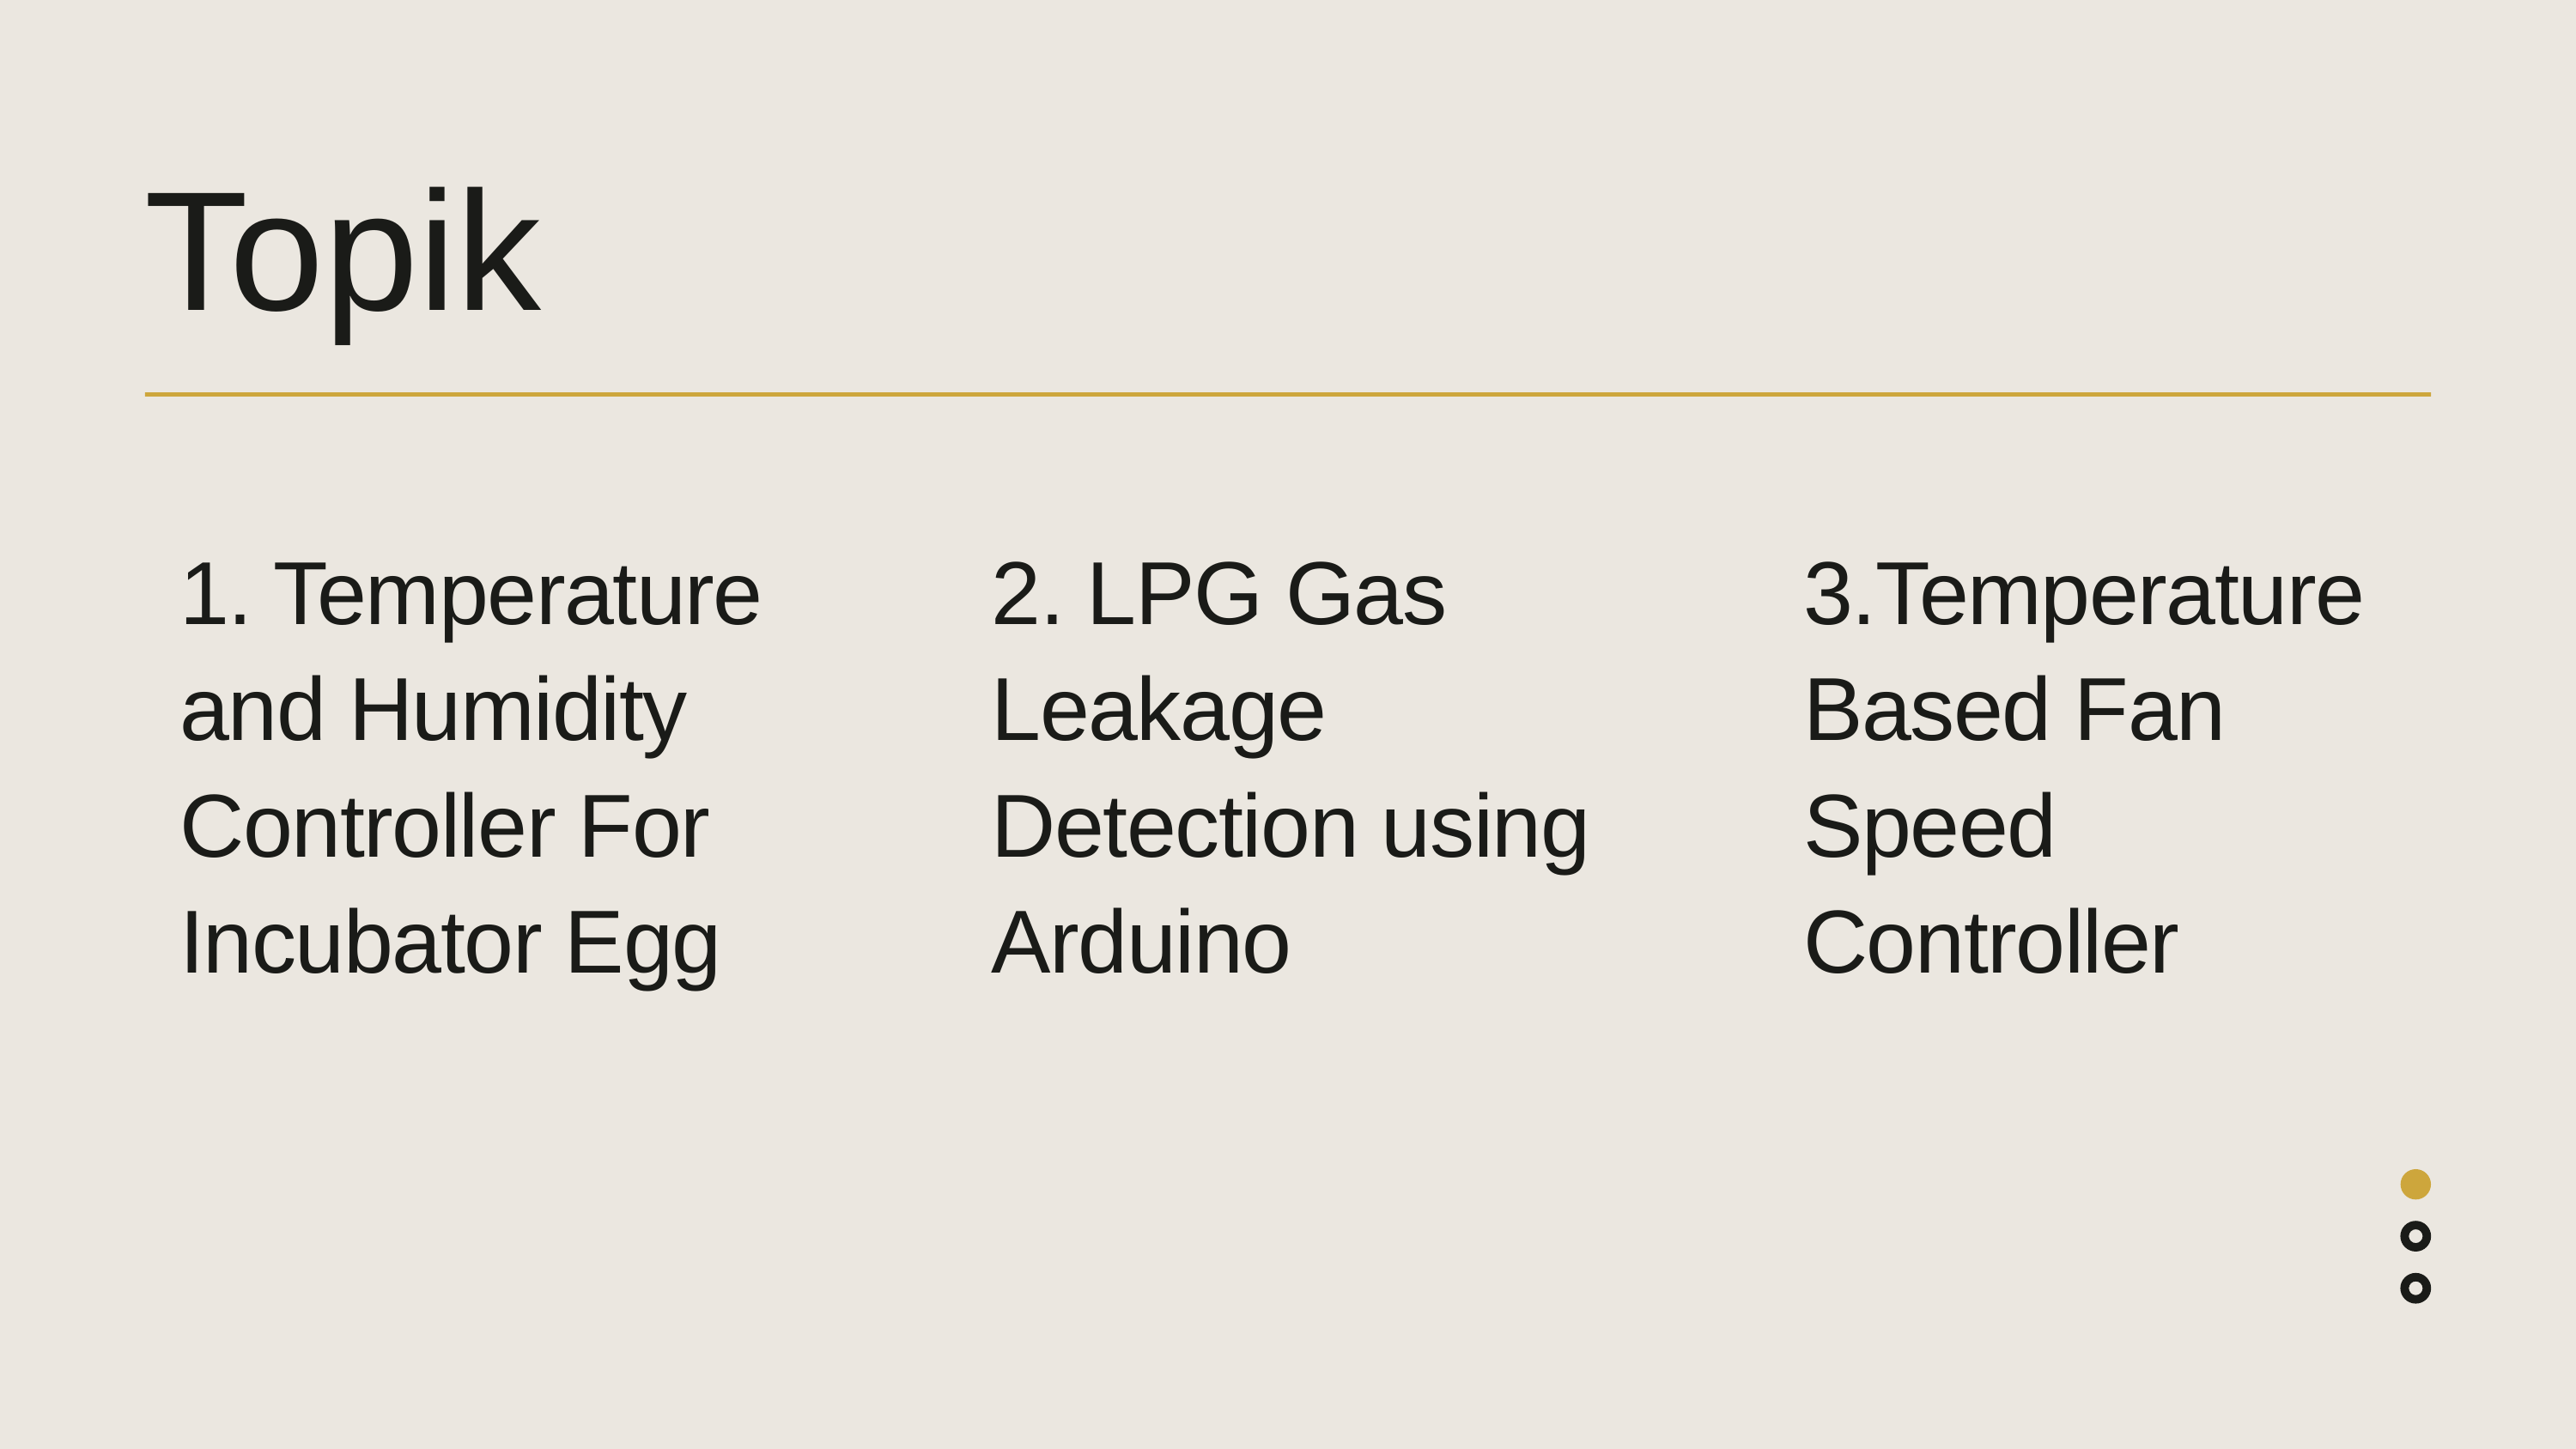

Topik

1. Temperature and Humidity Controller For Incubator Egg
2. LPG Gas Leakage   Detection using Arduino
3.Temperature Based Fan Speed Controller